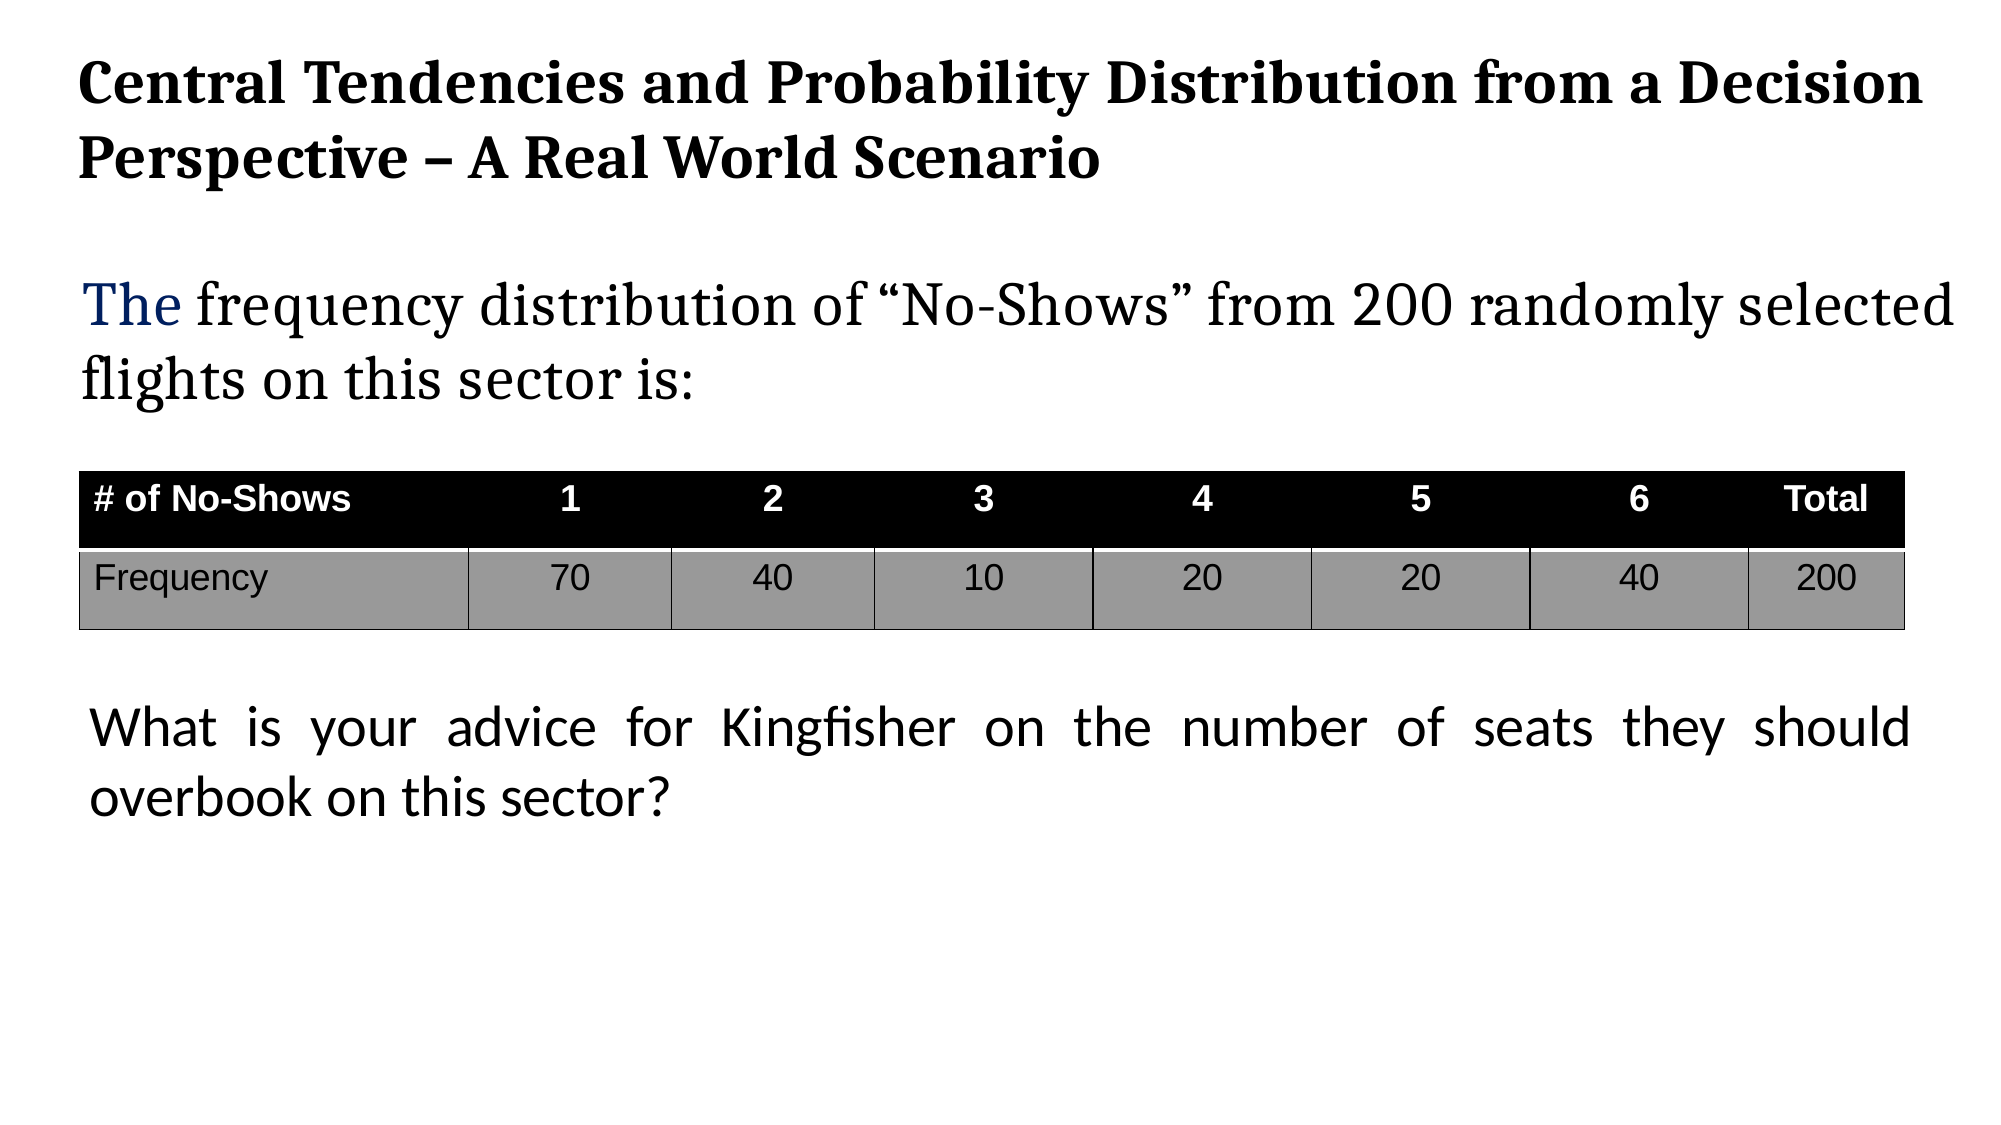

Central Tendencies and Probability Distribution from a Decision Perspective – A Real World Scenario
The frequency distribution of “No-Shows” from 200 randomly selected flights on this sector is:
| # of No-Shows | 1 | 2 | 3 | 4 | 5 | 6 | Total |
| --- | --- | --- | --- | --- | --- | --- | --- |
| Frequency | 70 | 40 | 10 | 20 | 20 | 40 | 200 |
What is your advice for Kingfisher on the number of seats they should overbook on this sector?